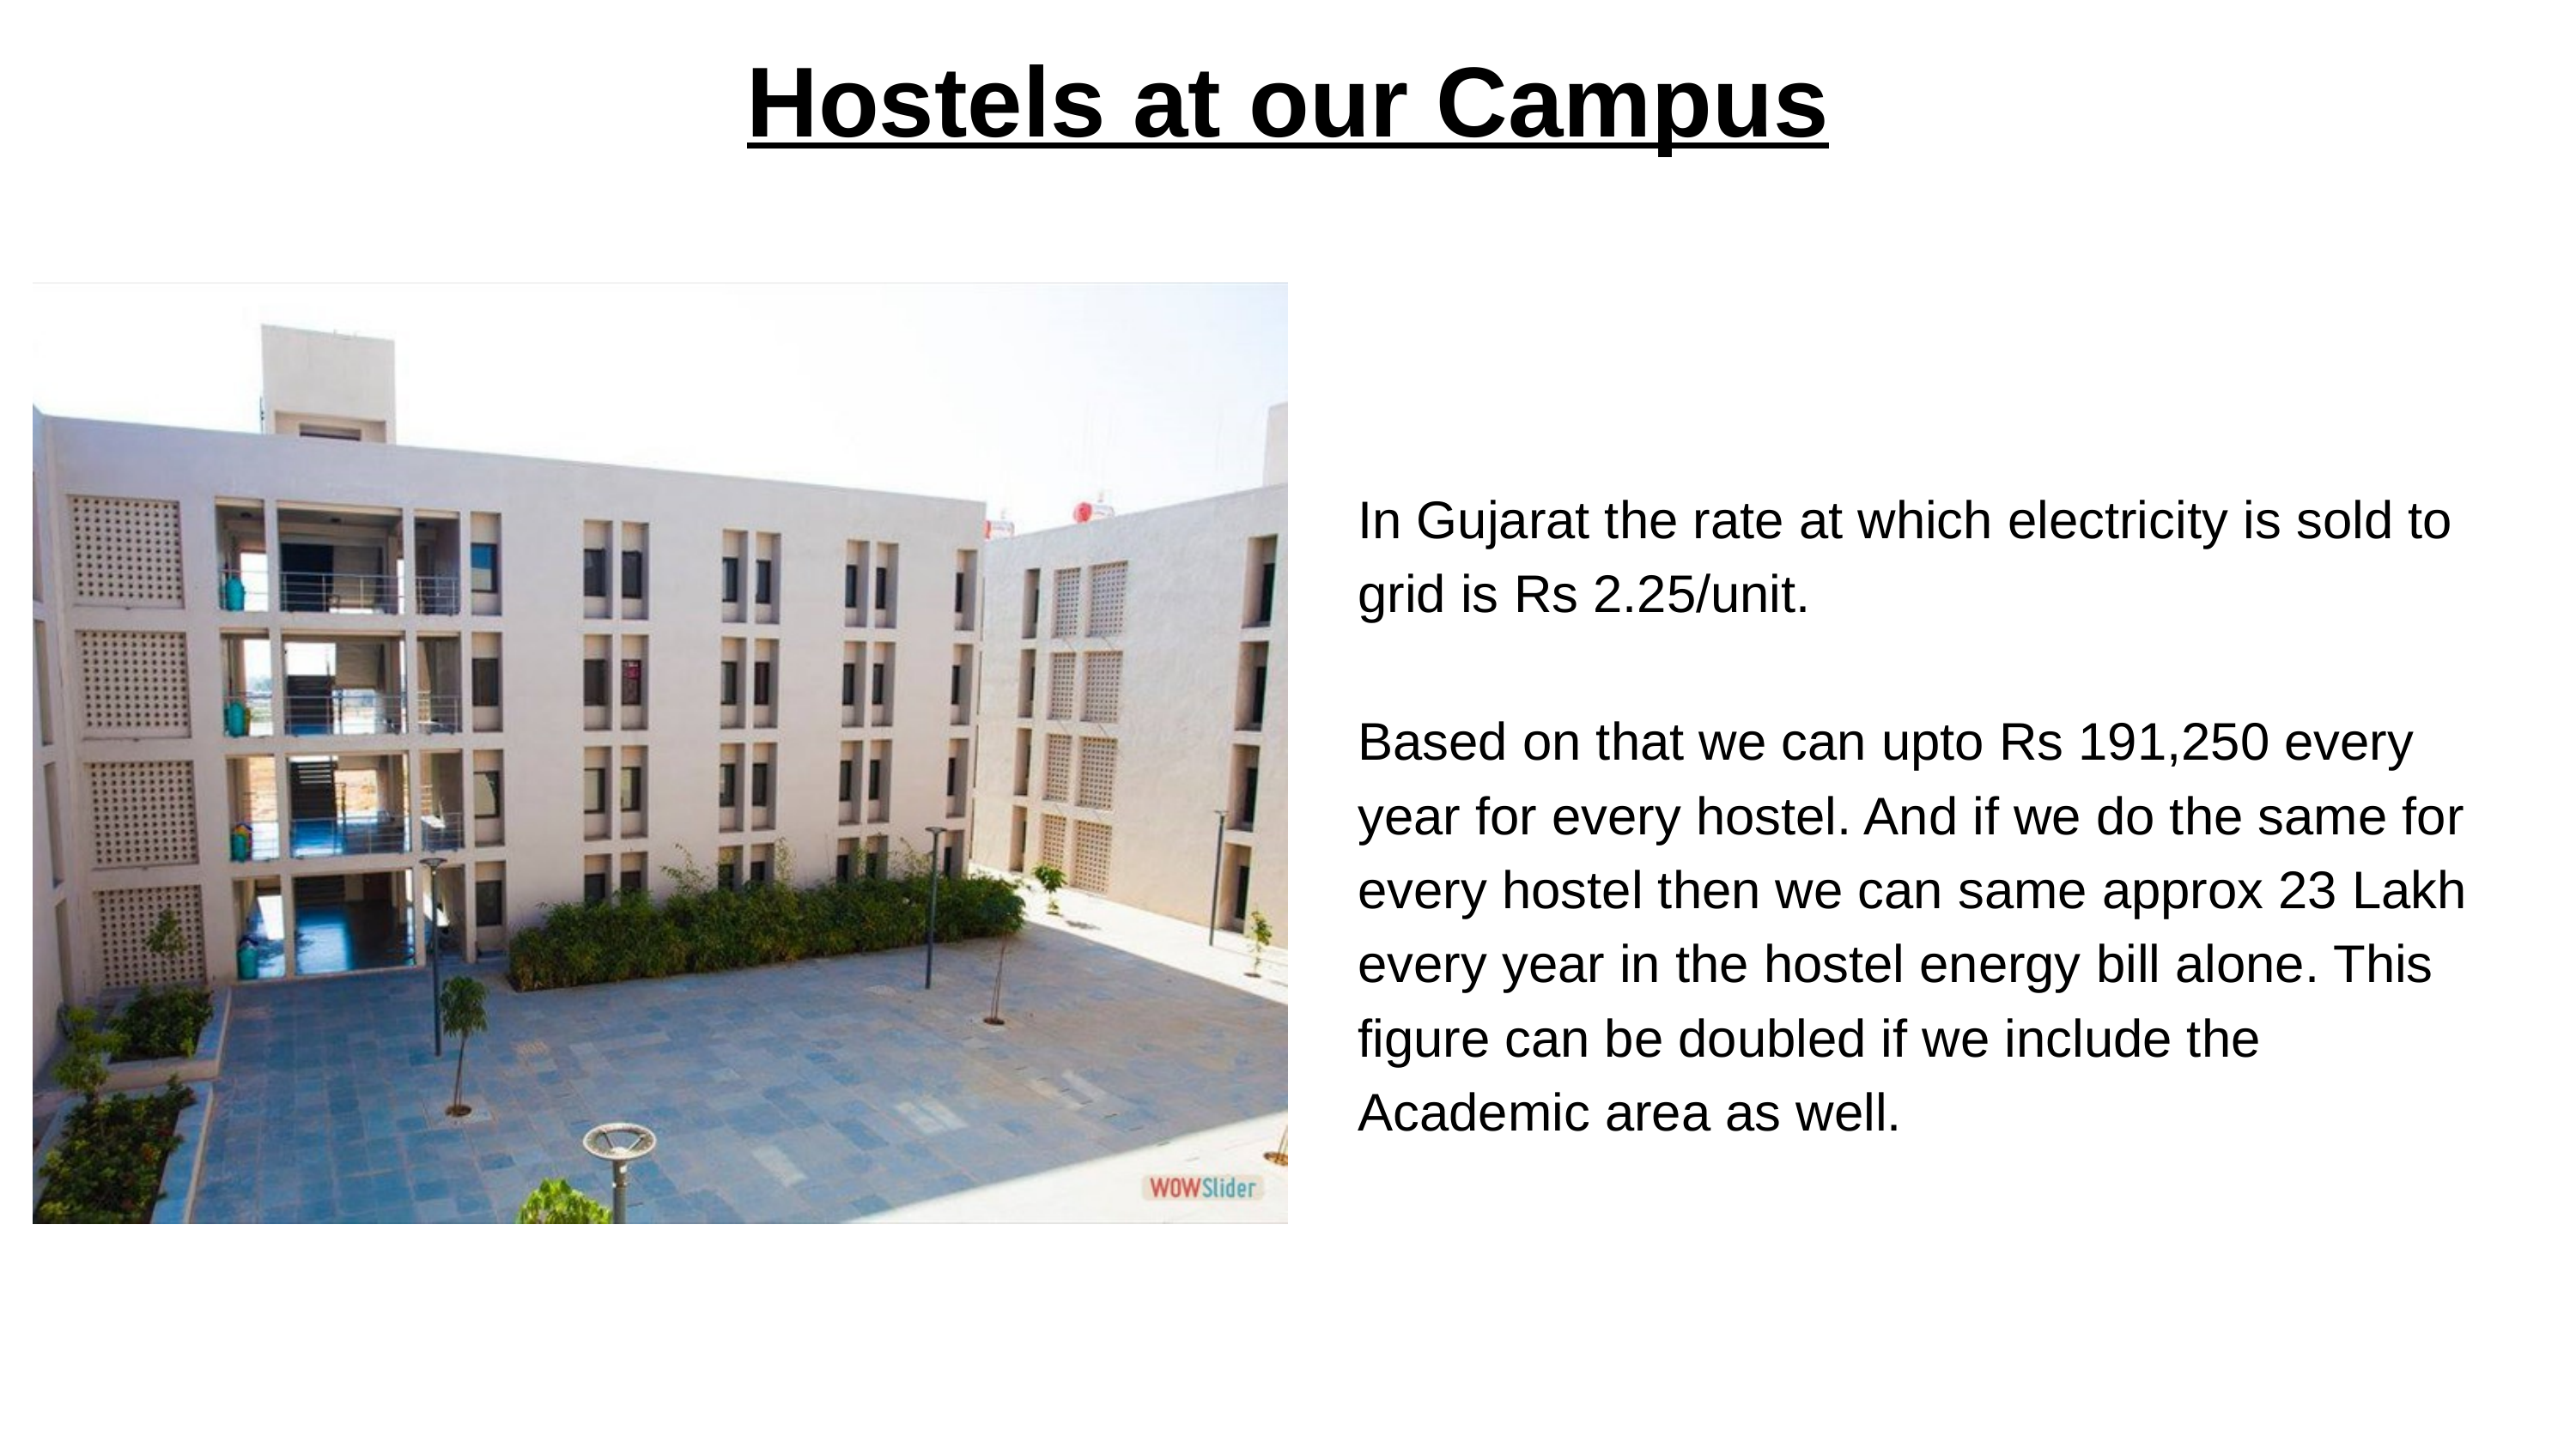

Hostels at our Campus

In Gujarat the rate at which electricity is sold to grid is Rs 2.25/unit.
Based on that we can upto Rs 191,250 every year for every hostel. And if we do the same for every hostel then we can same approx 23 Lakh every year in the hostel energy bill alone. This figure can be doubled if we include the Academic area as well.